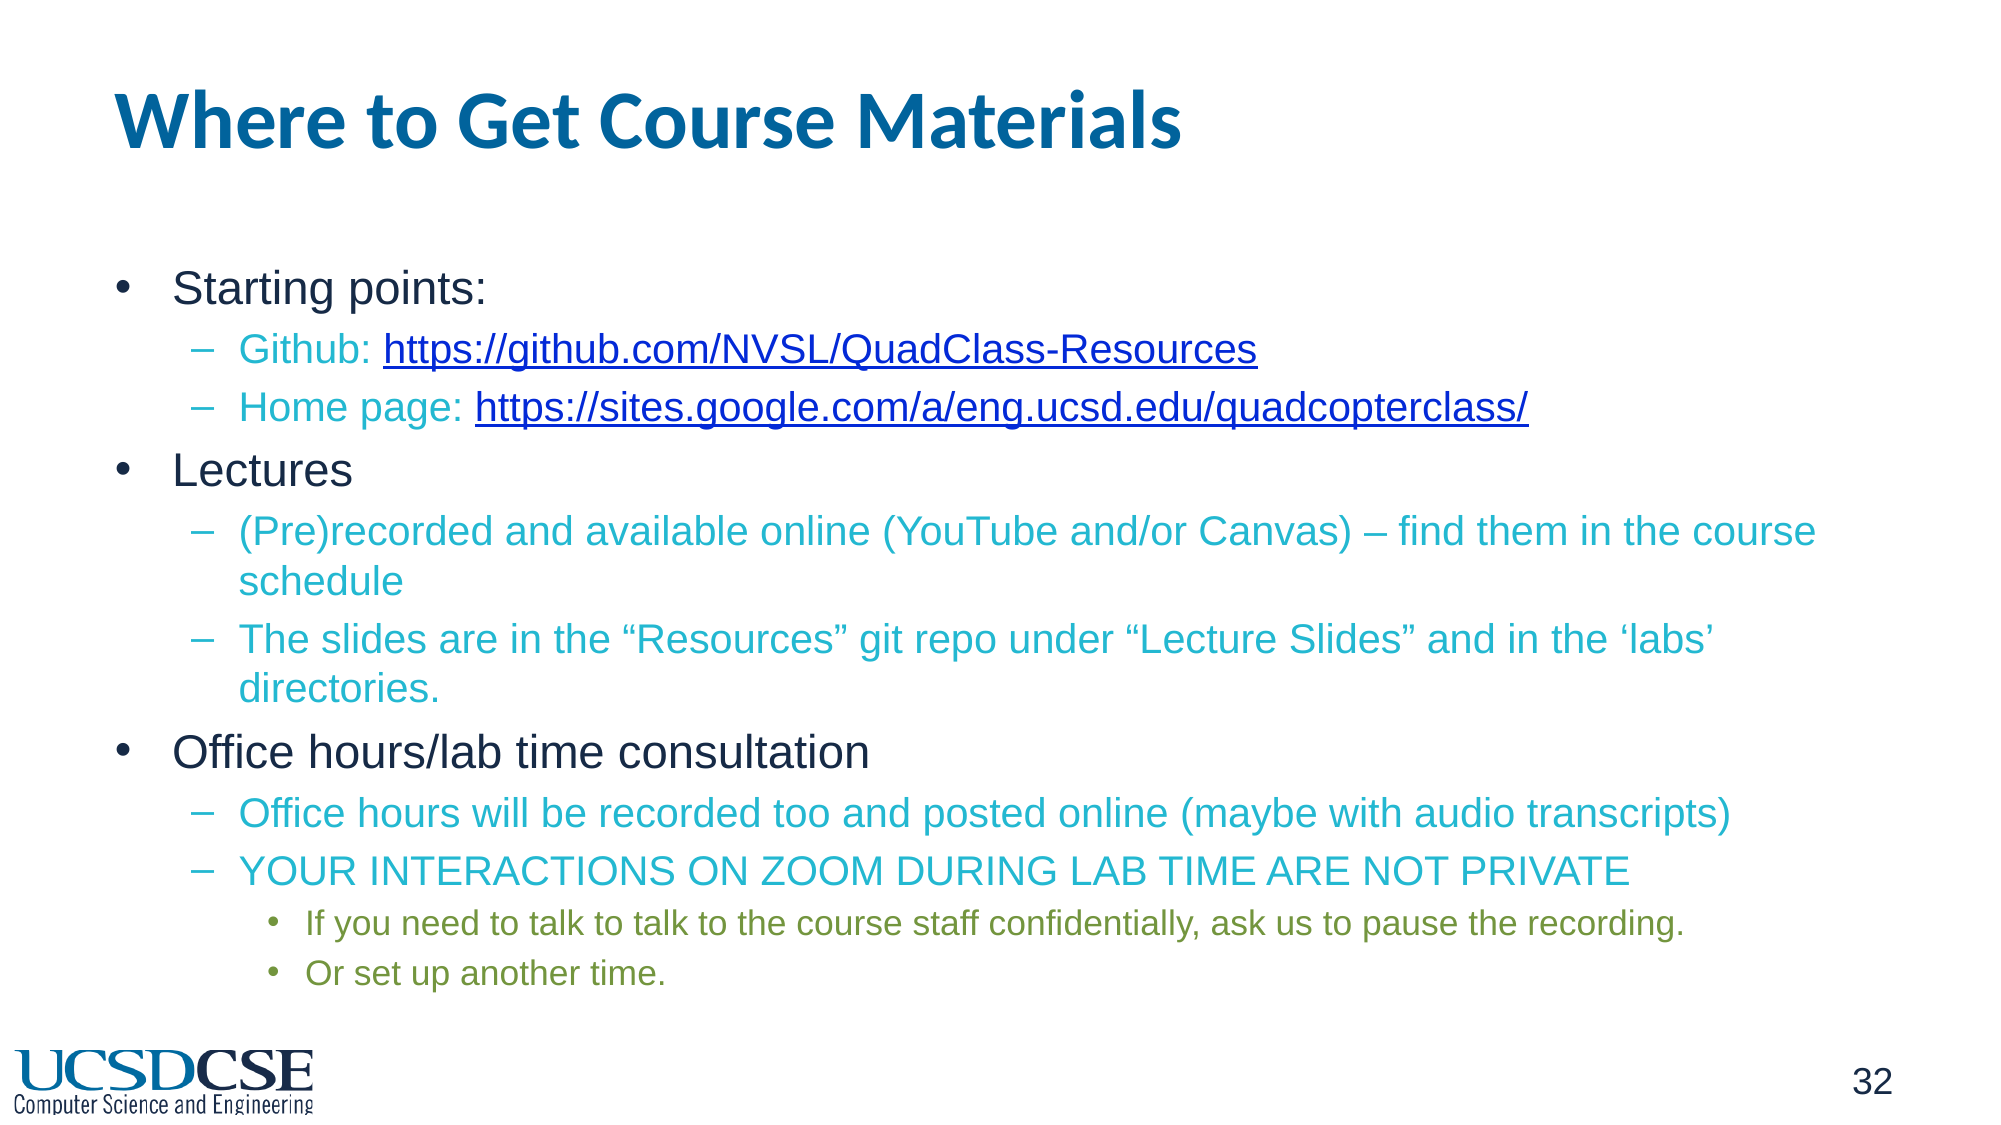

# Where to Get Course Materials
Starting points:
Github: https://github.com/NVSL/QuadClass-Resources
Home page: https://sites.google.com/a/eng.ucsd.edu/quadcopterclass/
Lectures
(Pre)recorded and available online (YouTube and/or Canvas) – find them in the course schedule
The slides are in the “Resources” git repo under “Lecture Slides” and in the ‘labs’ directories.
Office hours/lab time consultation
Office hours will be recorded too and posted online (maybe with audio transcripts)
YOUR INTERACTIONS ON ZOOM DURING LAB TIME ARE NOT PRIVATE
If you need to talk to talk to the course staff confidentially, ask us to pause the recording.
Or set up another time.